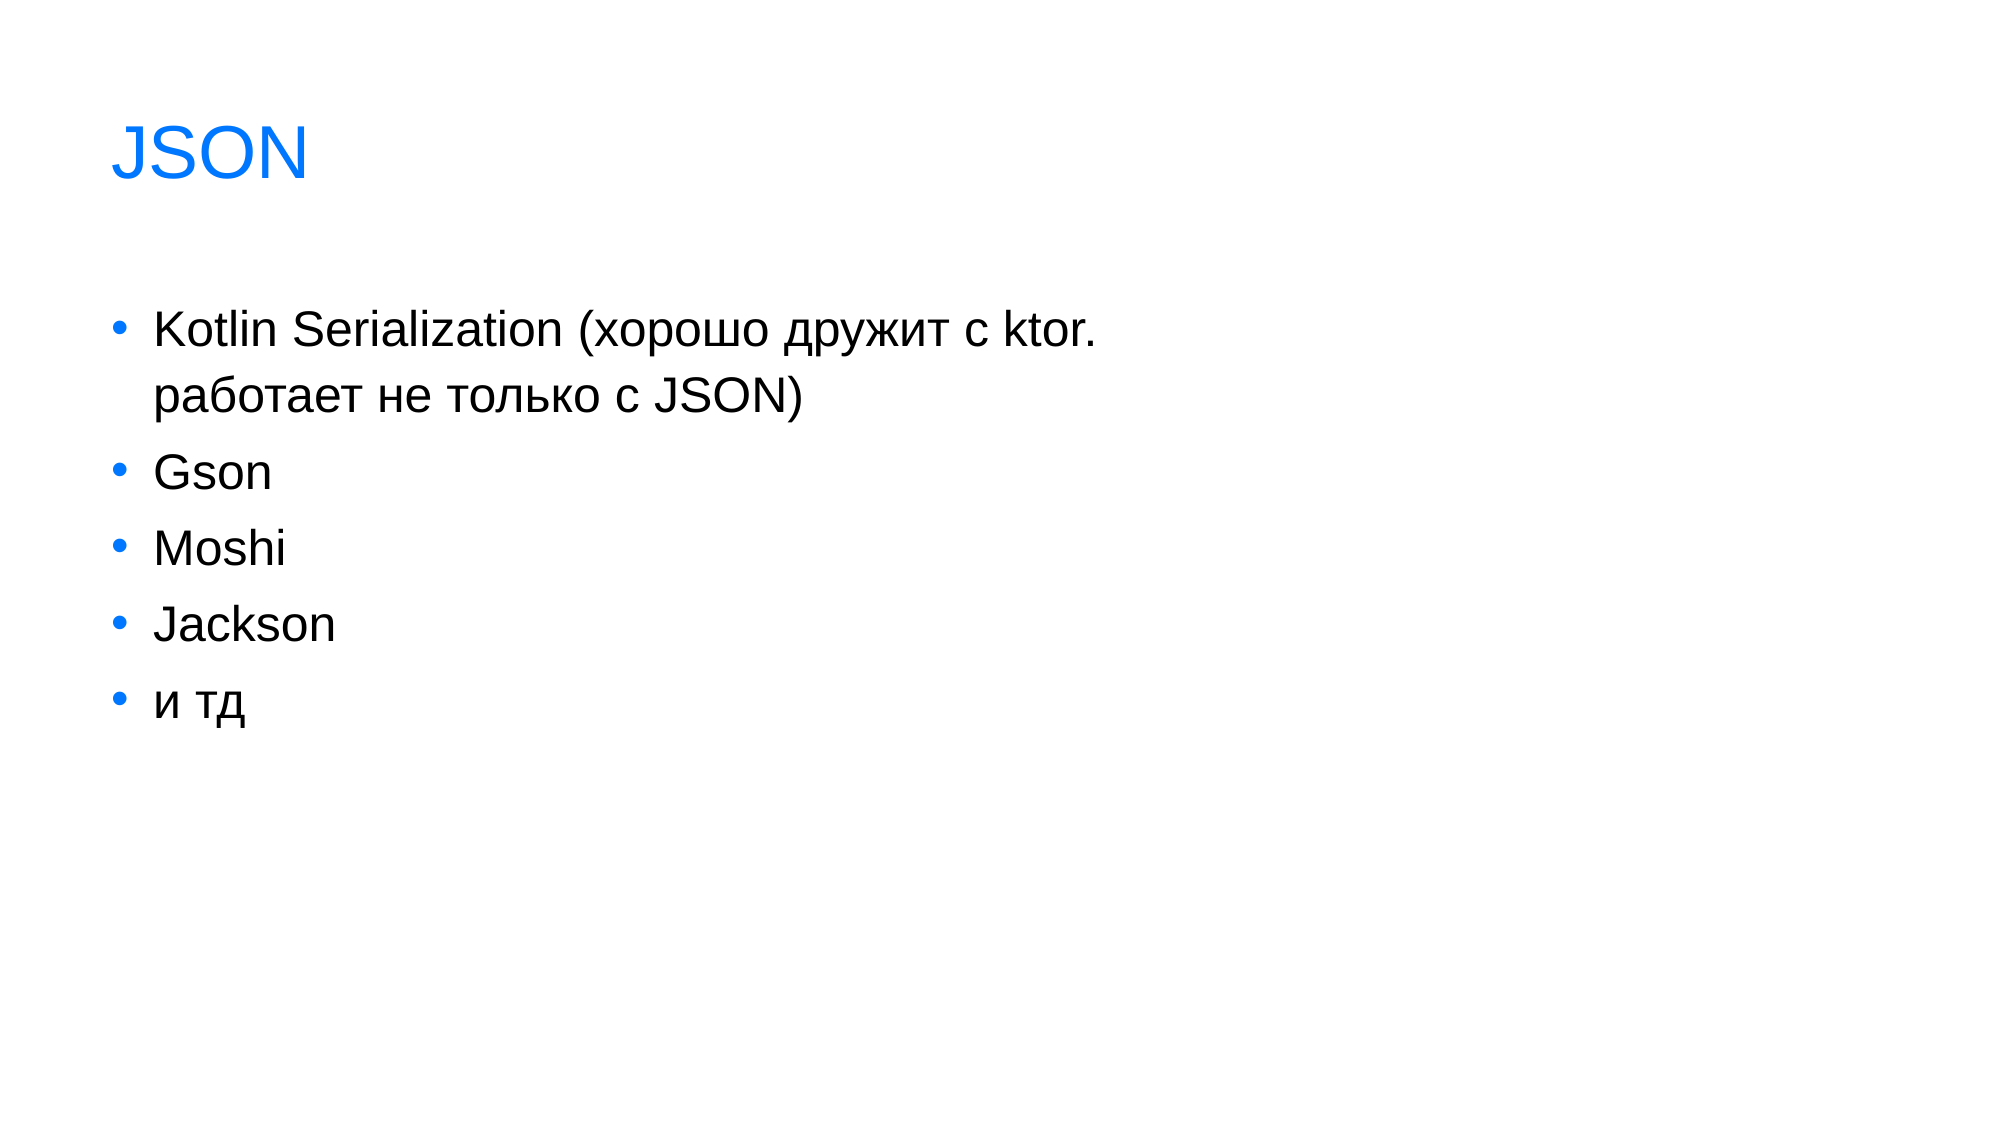

# JSON
Kotlin Serialization (хорошо дружит с ktor. работает не только с JSON)
Gson
Moshi
Jackson
и тд